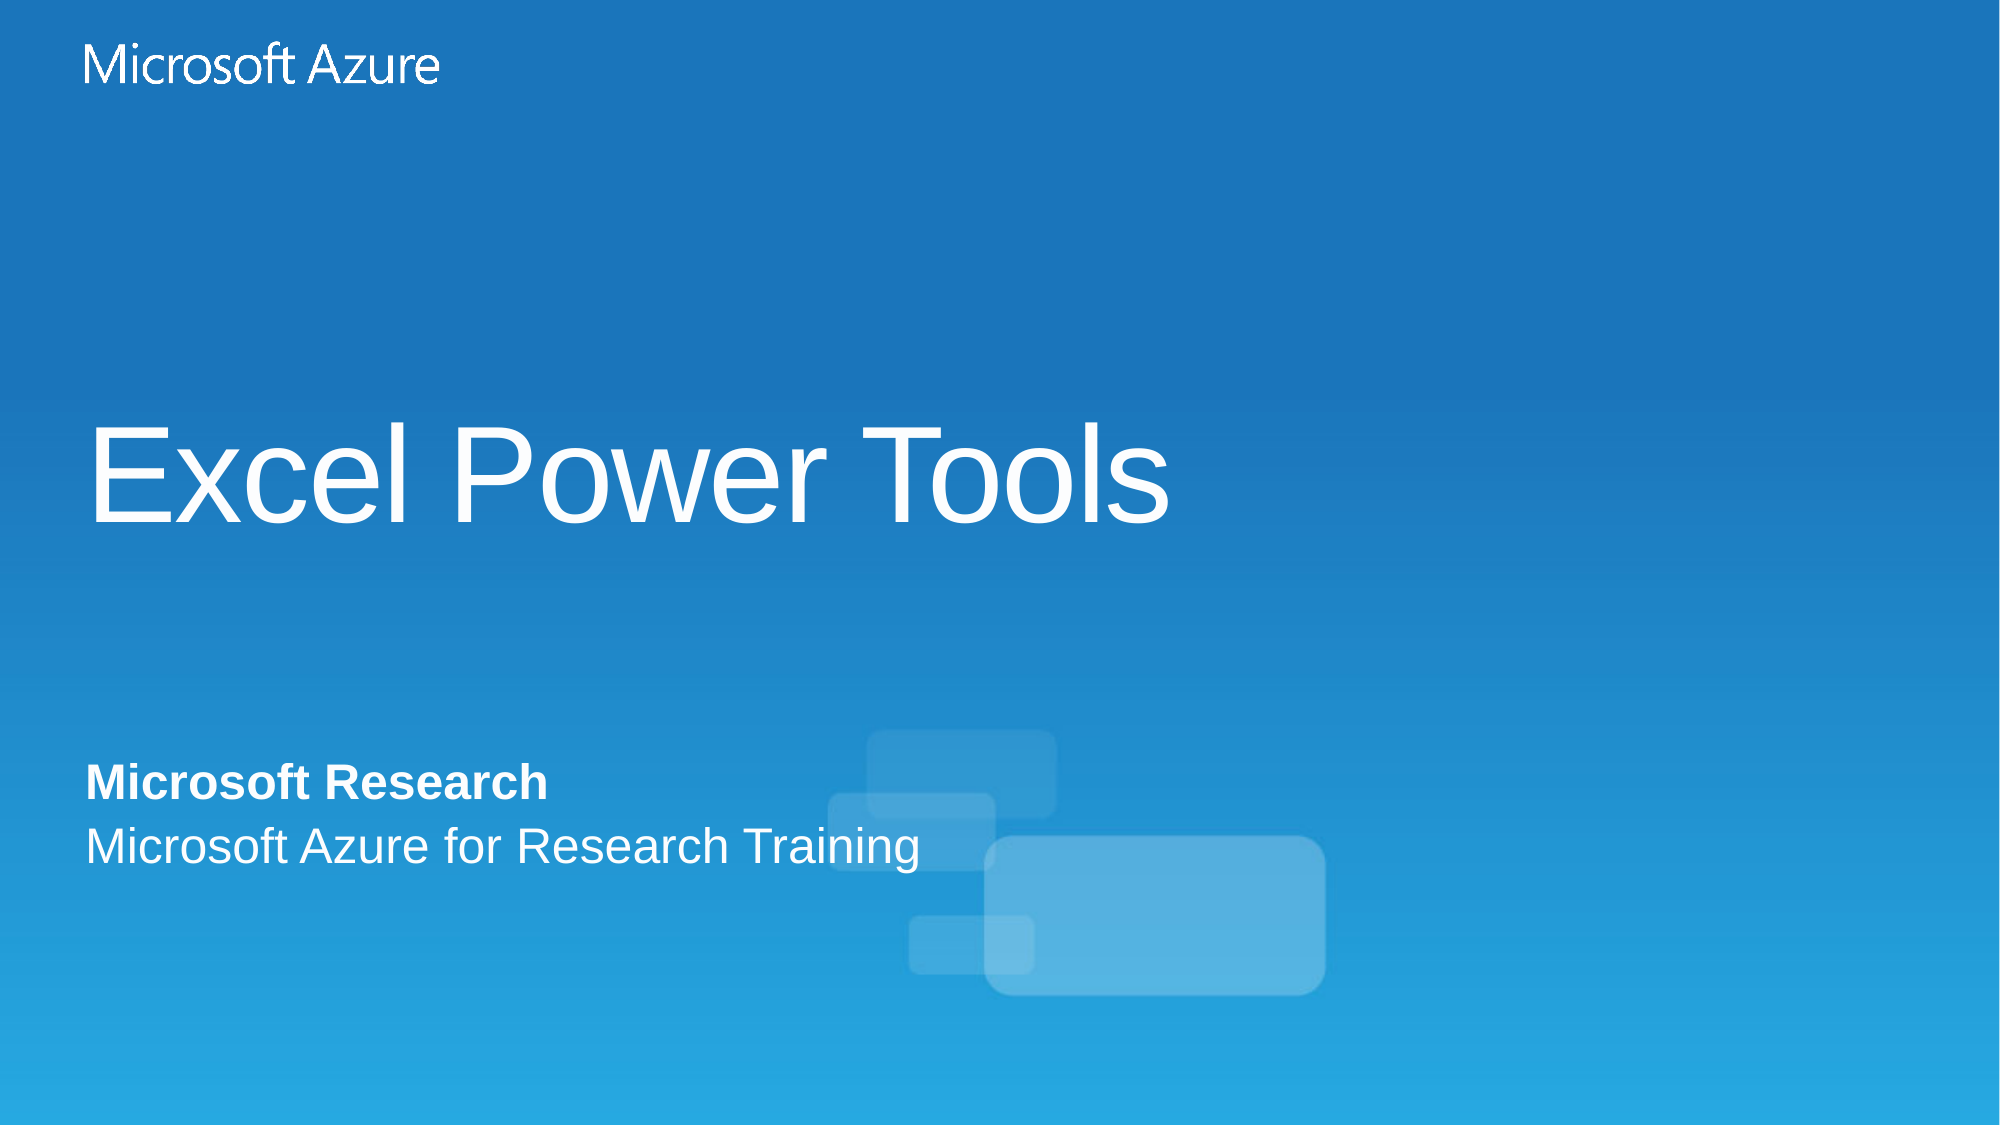

# Excel Power Tools
Microsoft Research
Microsoft Azure for Research Training